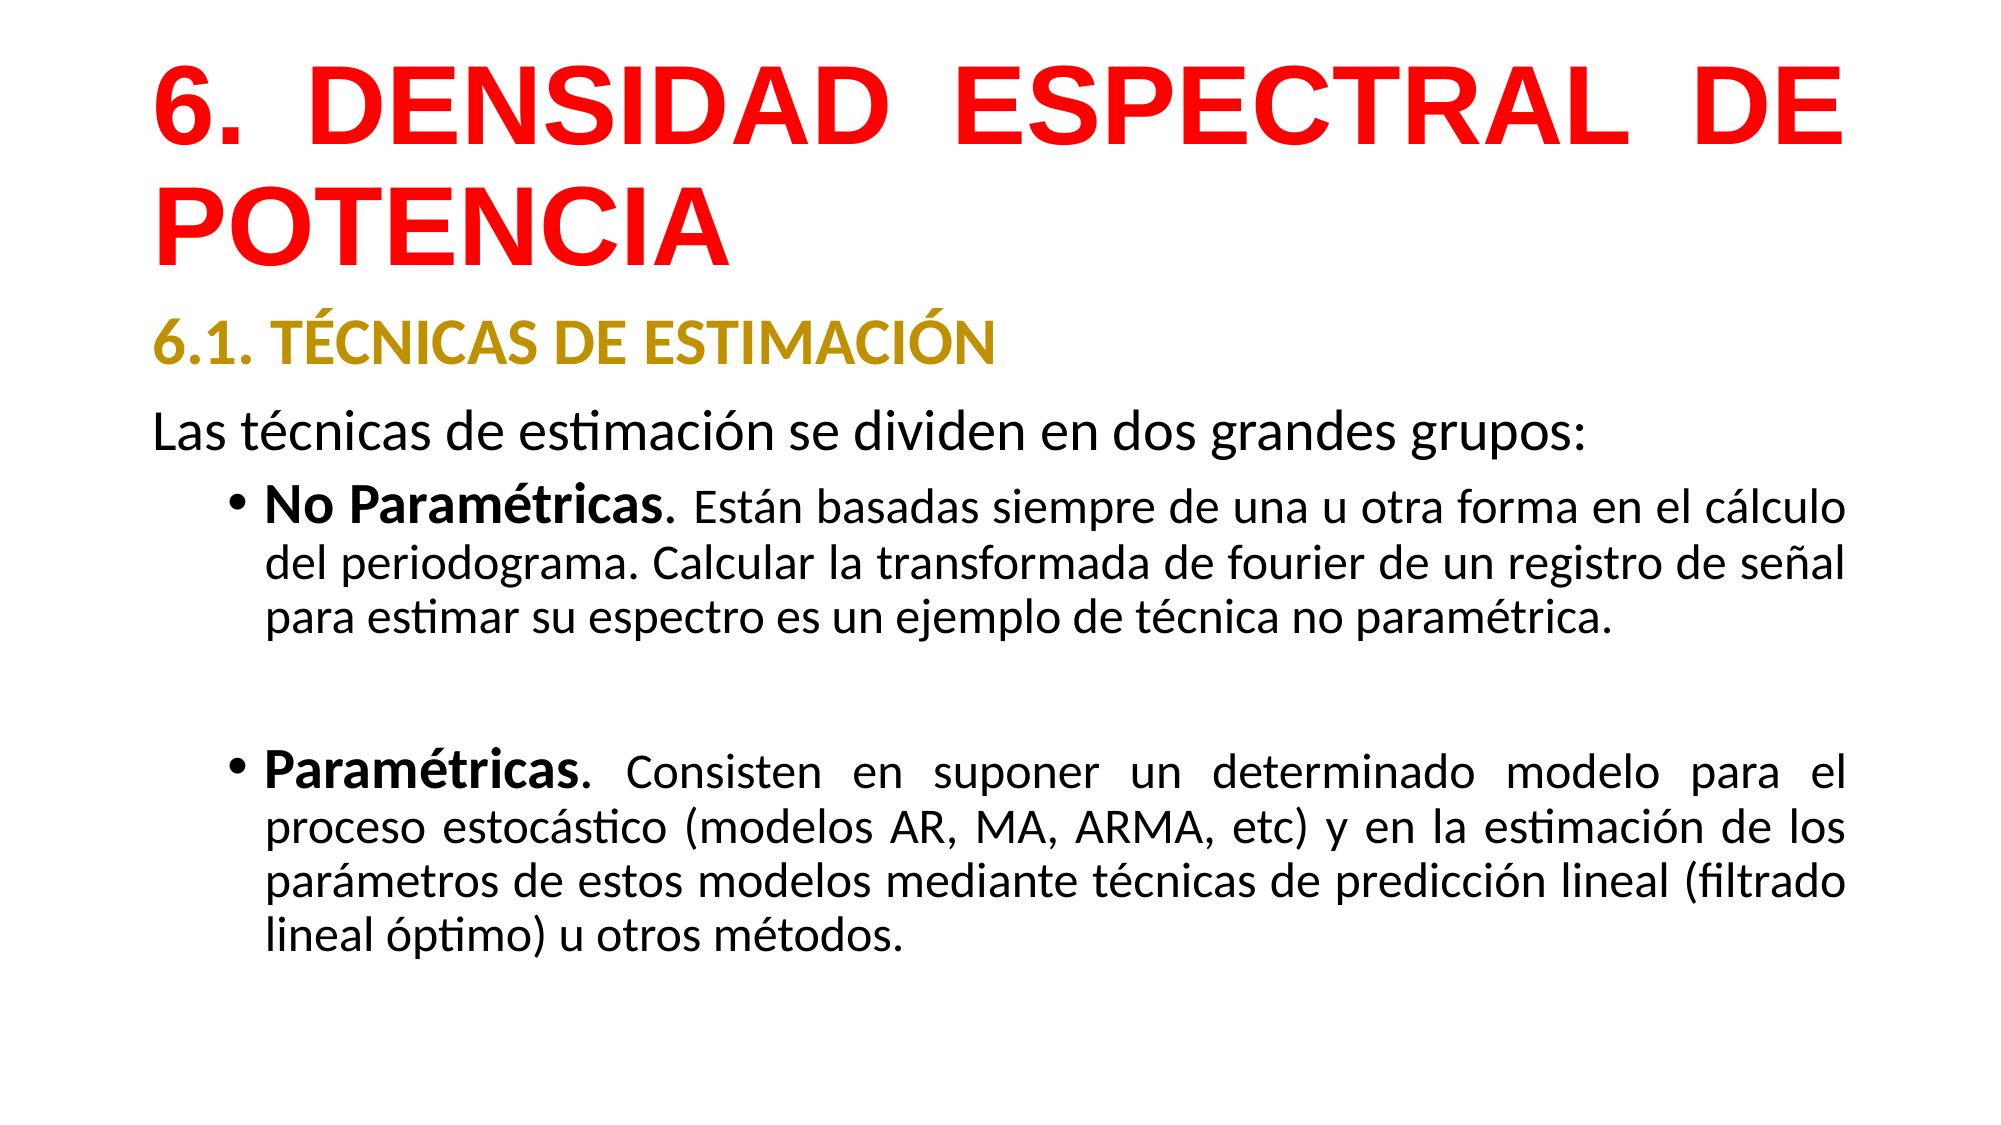

# 6. DENSIDAD ESPECTRAL DE POTENCIA
6.1. TÉCNICAS DE ESTIMACIÓN
Las técnicas de estimación se dividen en dos grandes grupos:
No Paramétricas. Están basadas siempre de una u otra forma en el cálculo del periodograma. Calcular la transformada de fourier de un registro de señal para estimar su espectro es un ejemplo de técnica no paramétrica.

Paramétricas. Consisten en suponer un determinado modelo para el proceso estocástico (modelos AR, MA, ARMA, etc) y en la estimación de los parámetros de estos modelos mediante técnicas de predicción lineal (filtrado lineal óptimo) u otros métodos.